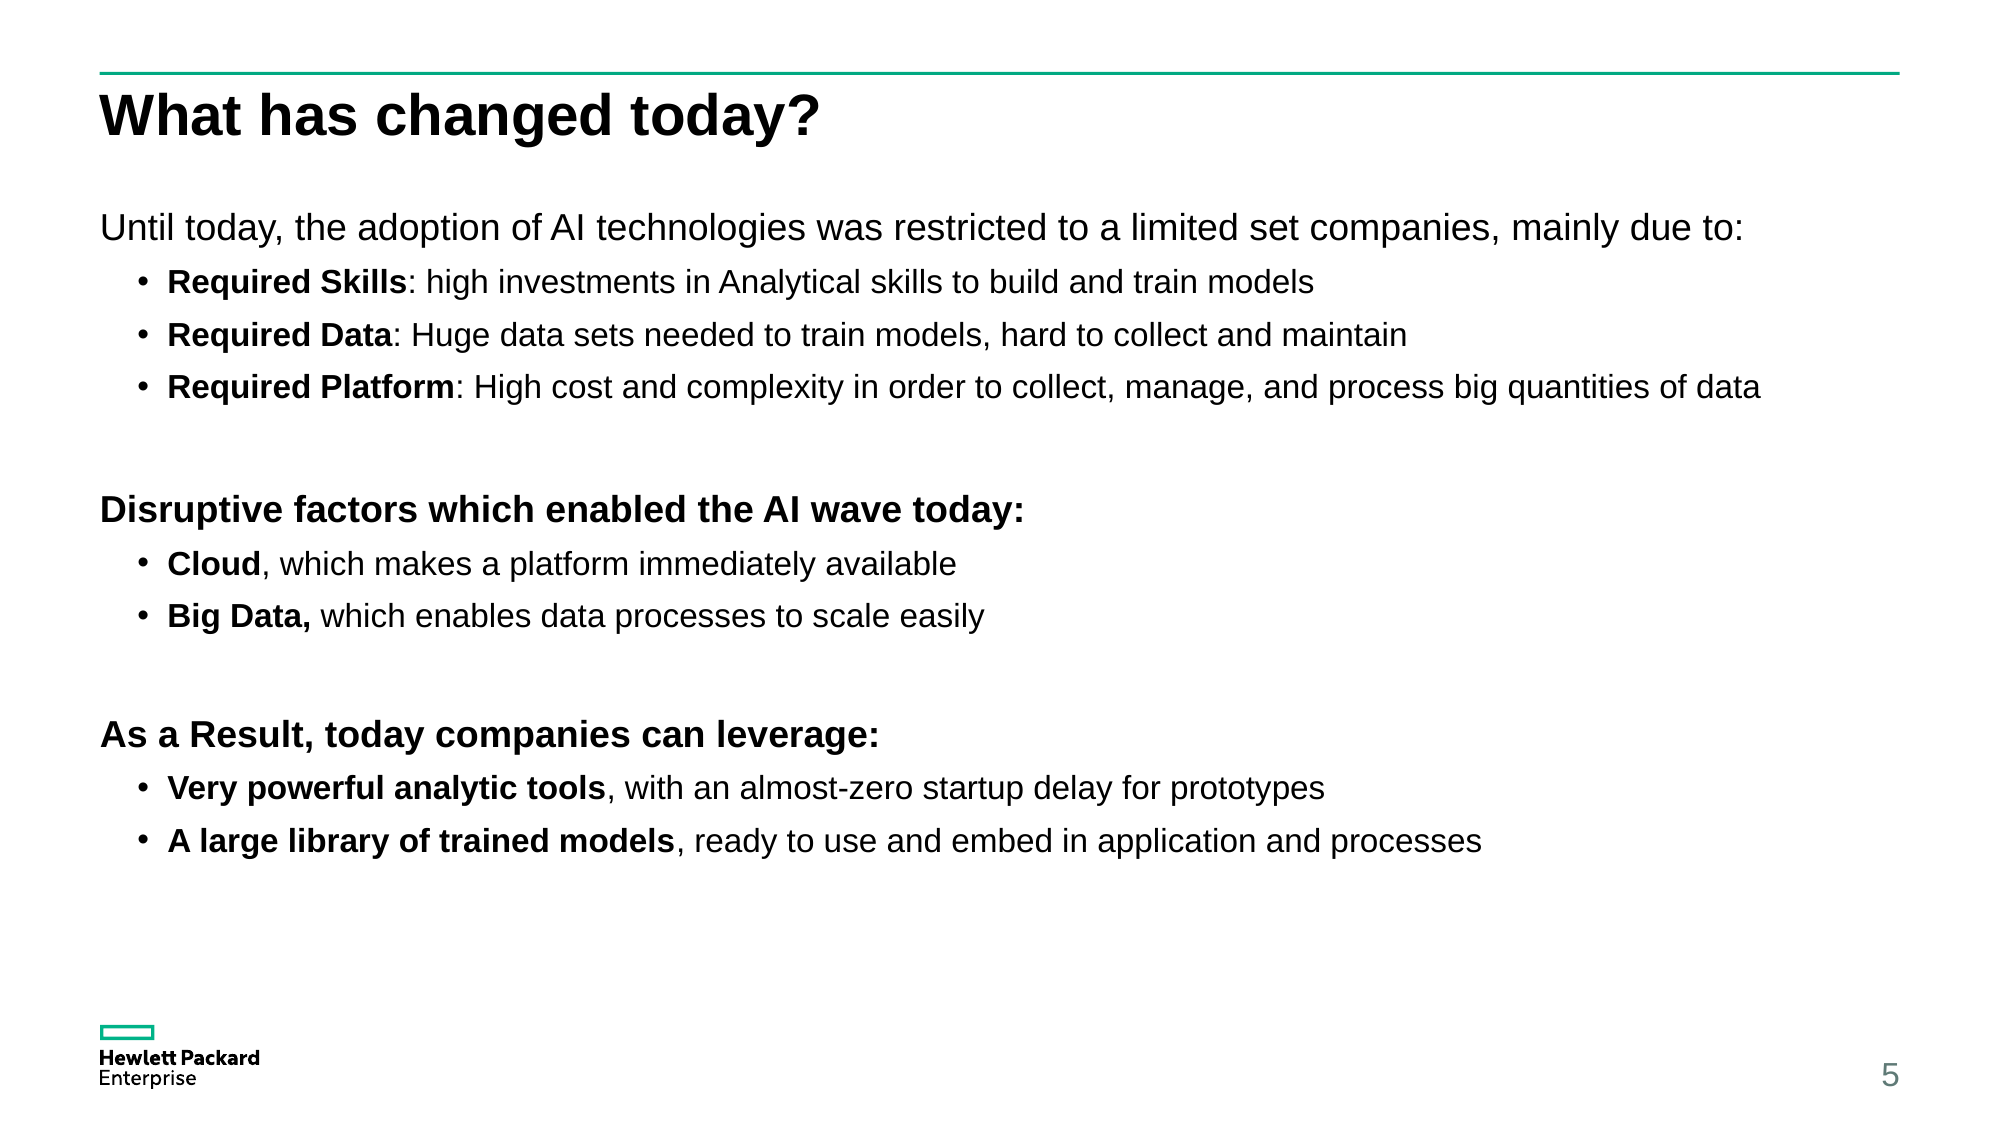

# What has changed today?
Until today, the adoption of AI technologies was restricted to a limited set companies, mainly due to:
Required Skills: high investments in Analytical skills to build and train models
Required Data: Huge data sets needed to train models, hard to collect and maintain
Required Platform: High cost and complexity in order to collect, manage, and process big quantities of data
Disruptive factors which enabled the AI wave today:
Cloud, which makes a platform immediately available
Big Data, which enables data processes to scale easily
As a Result, today companies can leverage:
Very powerful analytic tools, with an almost-zero startup delay for prototypes
A large library of trained models, ready to use and embed in application and processes
5